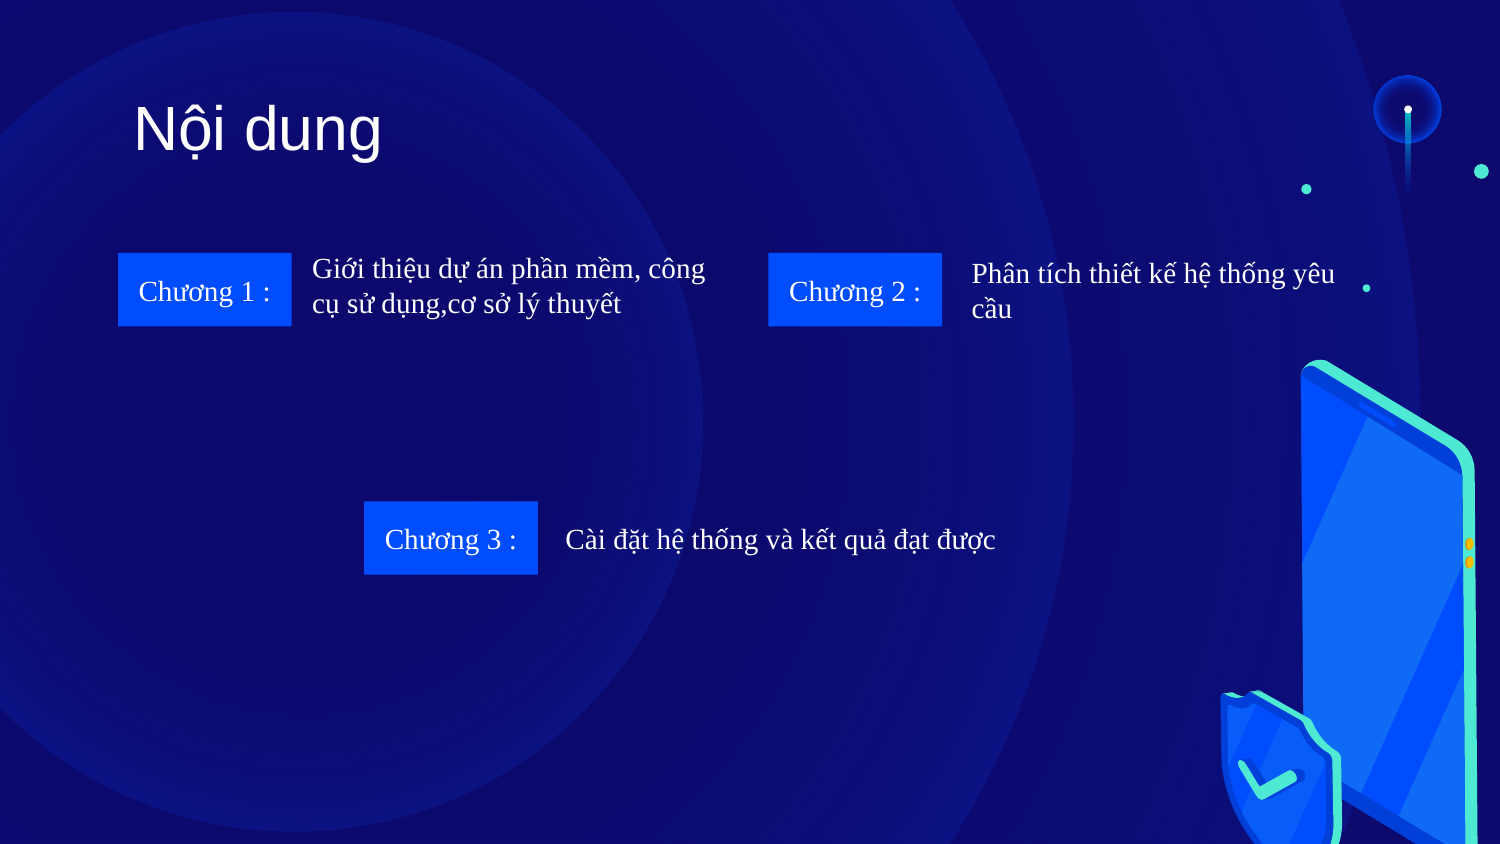

# Nội dung
Chương 1 :
Chương 2 :
Phân tích thiết kế hệ thống yêu cầu
Giới thiệu dự án phần mềm, công cụ sử dụng,cơ sở lý thuyết

Cài đặt hệ thống và kết quả đạt được
Chương 3 :